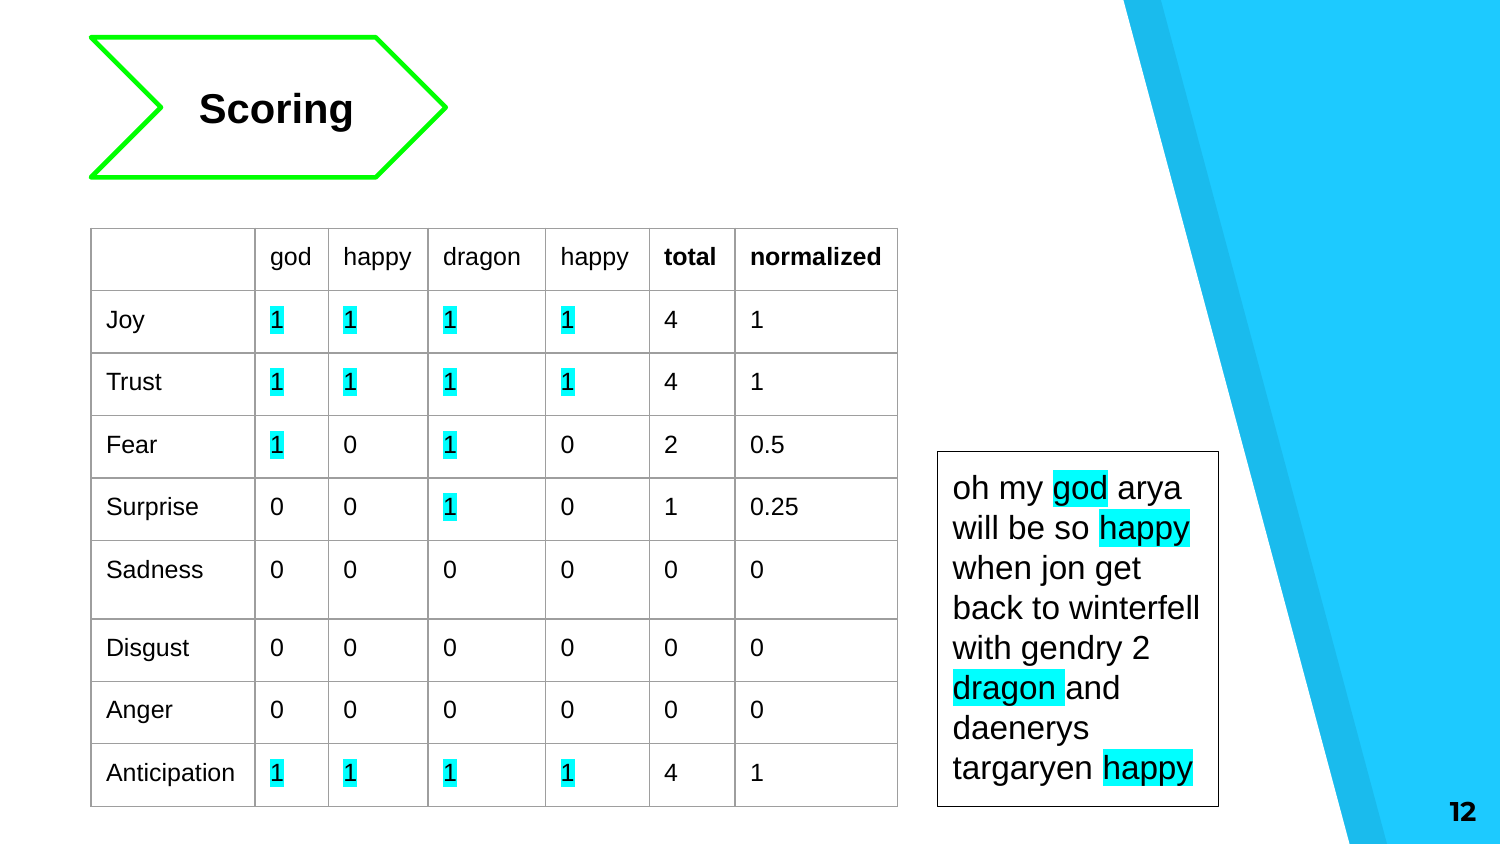

Scoring
|  | god | happy | dragon | happy | total | normalized |
| --- | --- | --- | --- | --- | --- | --- |
| Joy | 1 | 1 | 1 | 1 | 4 | 1 |
| Trust | 1 | 1 | 1 | 1 | 4 | 1 |
| Fear | 1 | 0 | 1 | 0 | 2 | 0.5 |
| Surprise | 0 | 0 | 1 | 0 | 1 | 0.25 |
| Sadness | 0 | 0 | 0 | 0 | 0 | 0 |
| Disgust | 0 | 0 | 0 | 0 | 0 | 0 |
| Anger | 0 | 0 | 0 | 0 | 0 | 0 |
| Anticipation | 1 | 1 | 1 | 1 | 4 | 1 |
oh my god arya will be so happy when jon get back to winterfell with gendry 2 dragon and daenerys targaryen happy

12